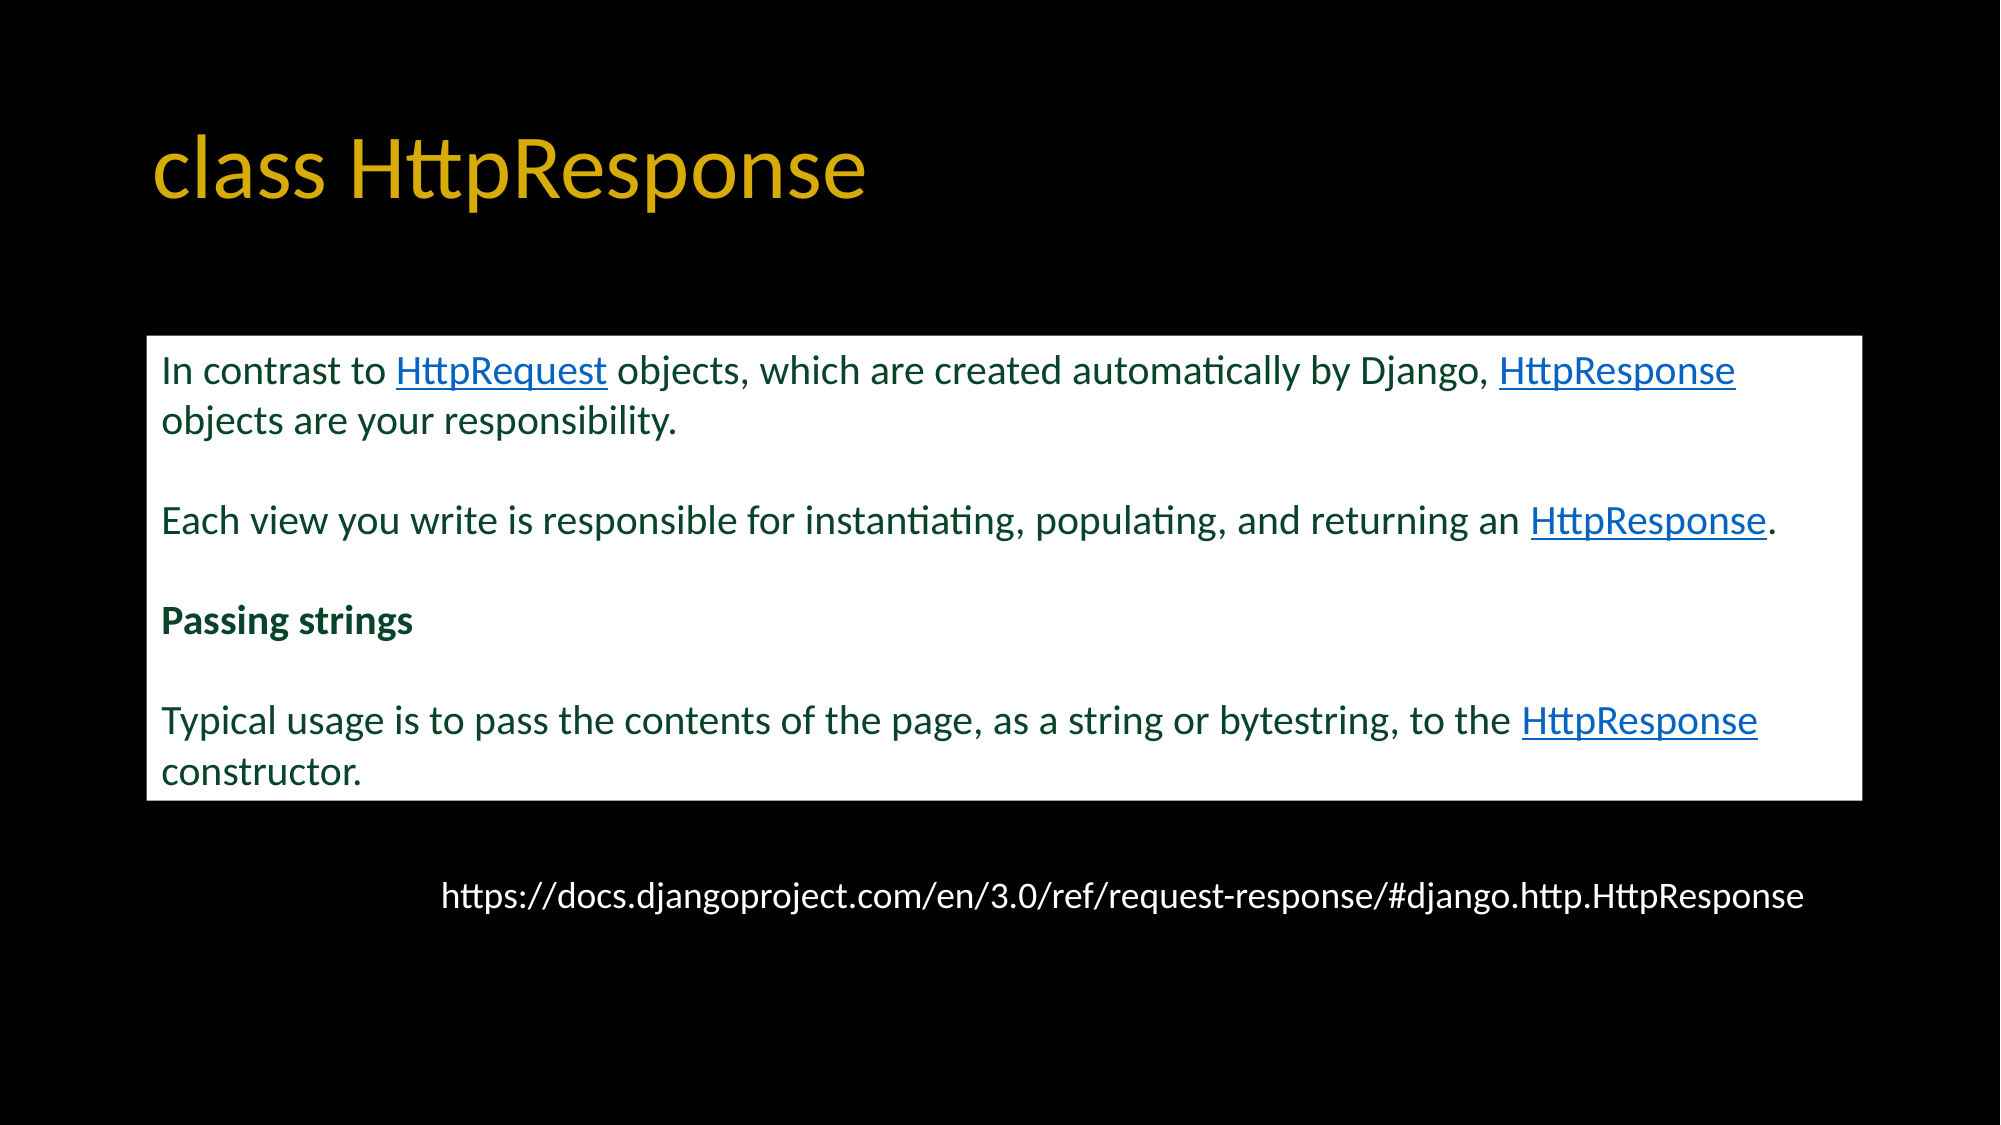

# class HttpResponse
In contrast to HttpRequest objects, which are created automatically by Django, HttpResponse objects are your responsibility.

Each view you write is responsible for instantiating, populating, and returning an HttpResponse.

Passing strings

Typical usage is to pass the contents of the page, as a string or bytestring, to the HttpResponse constructor.
https://docs.djangoproject.com/en/3.0/ref/request-response/#django.http.HttpResponse